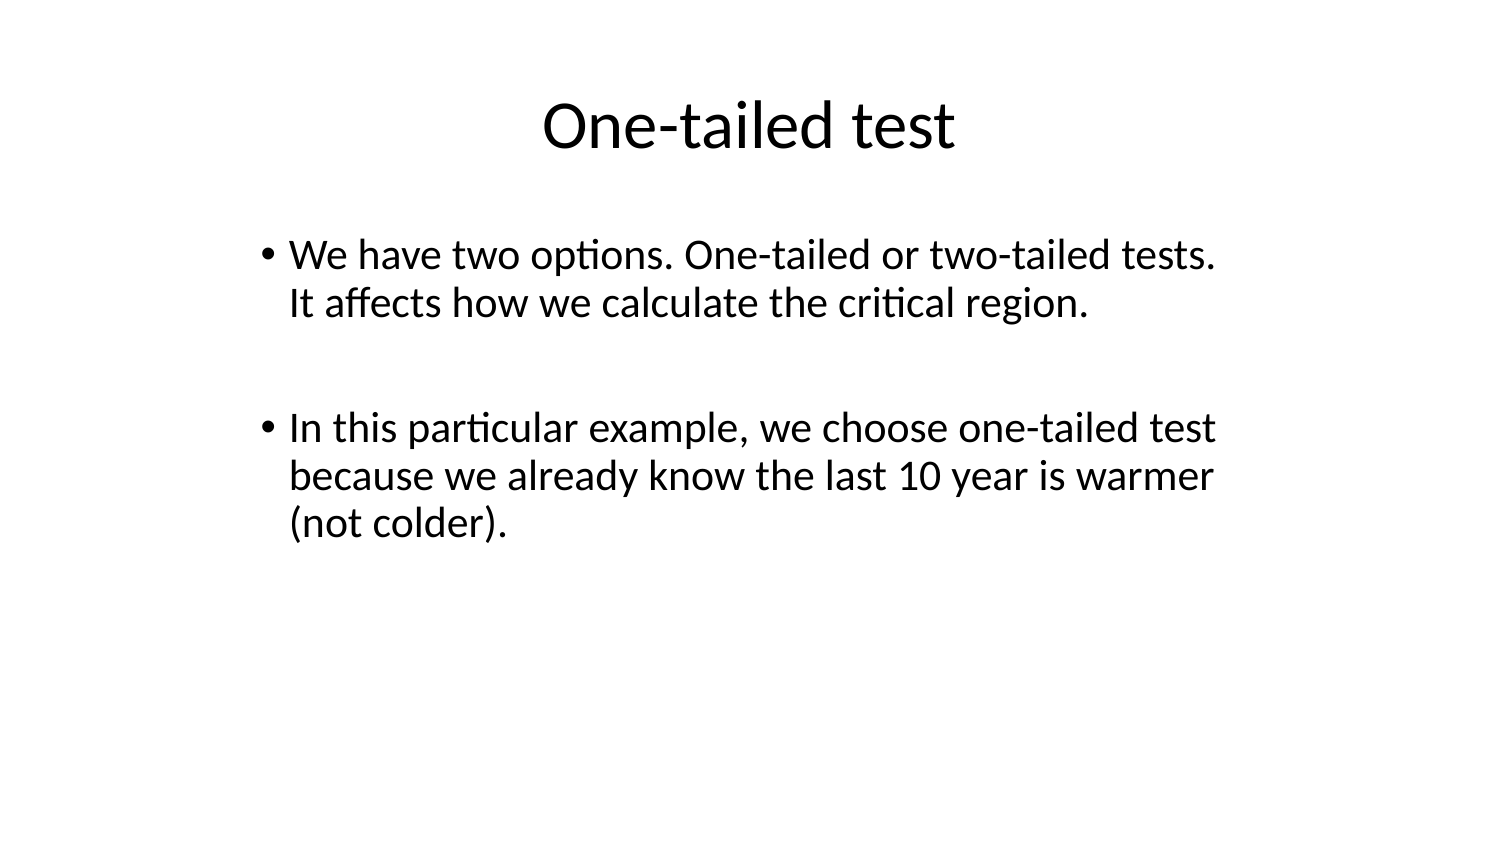

# One-tailed test
We have two options. One-tailed or two-tailed tests. It affects how we calculate the critical region.

In this particular example, we choose one-tailed test because we already know the last 10 year is warmer (not colder).